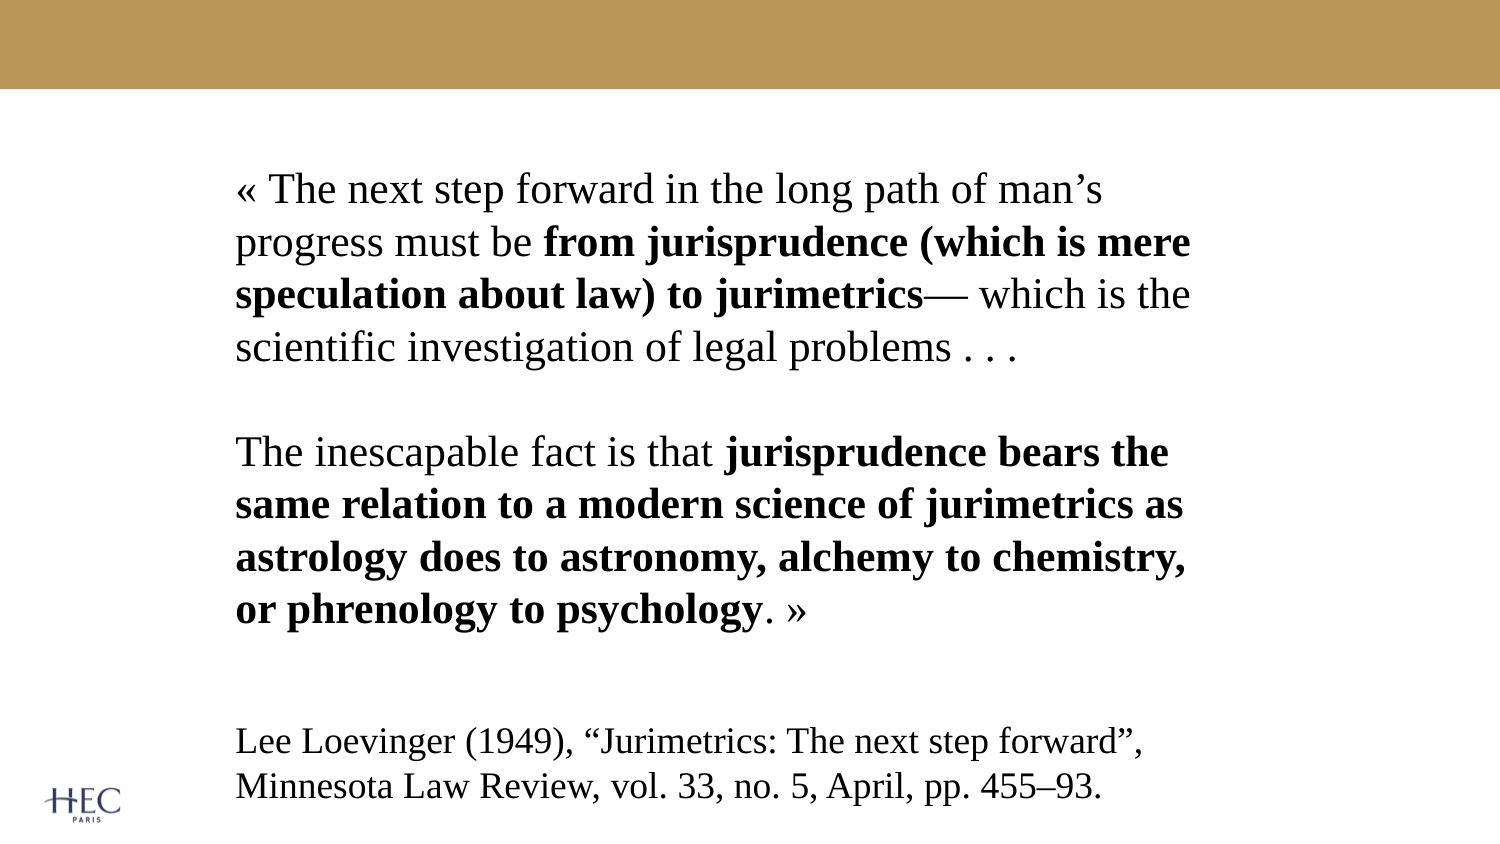

#
« The next step forward in the long path of man’s progress must be from jurisprudence (which is mere speculation about law) to jurimetrics— which is the scientific investigation of legal problems . . .

The inescapable fact is that jurisprudence bears the same relation to a modern science of jurimetrics as astrology does to astronomy, alchemy to chemistry, or phrenology to psychology. »

Lee Loevinger (1949), “Jurimetrics: The next step forward”, Minnesota Law Review, vol. 33, no. 5, April, pp. 455–93.